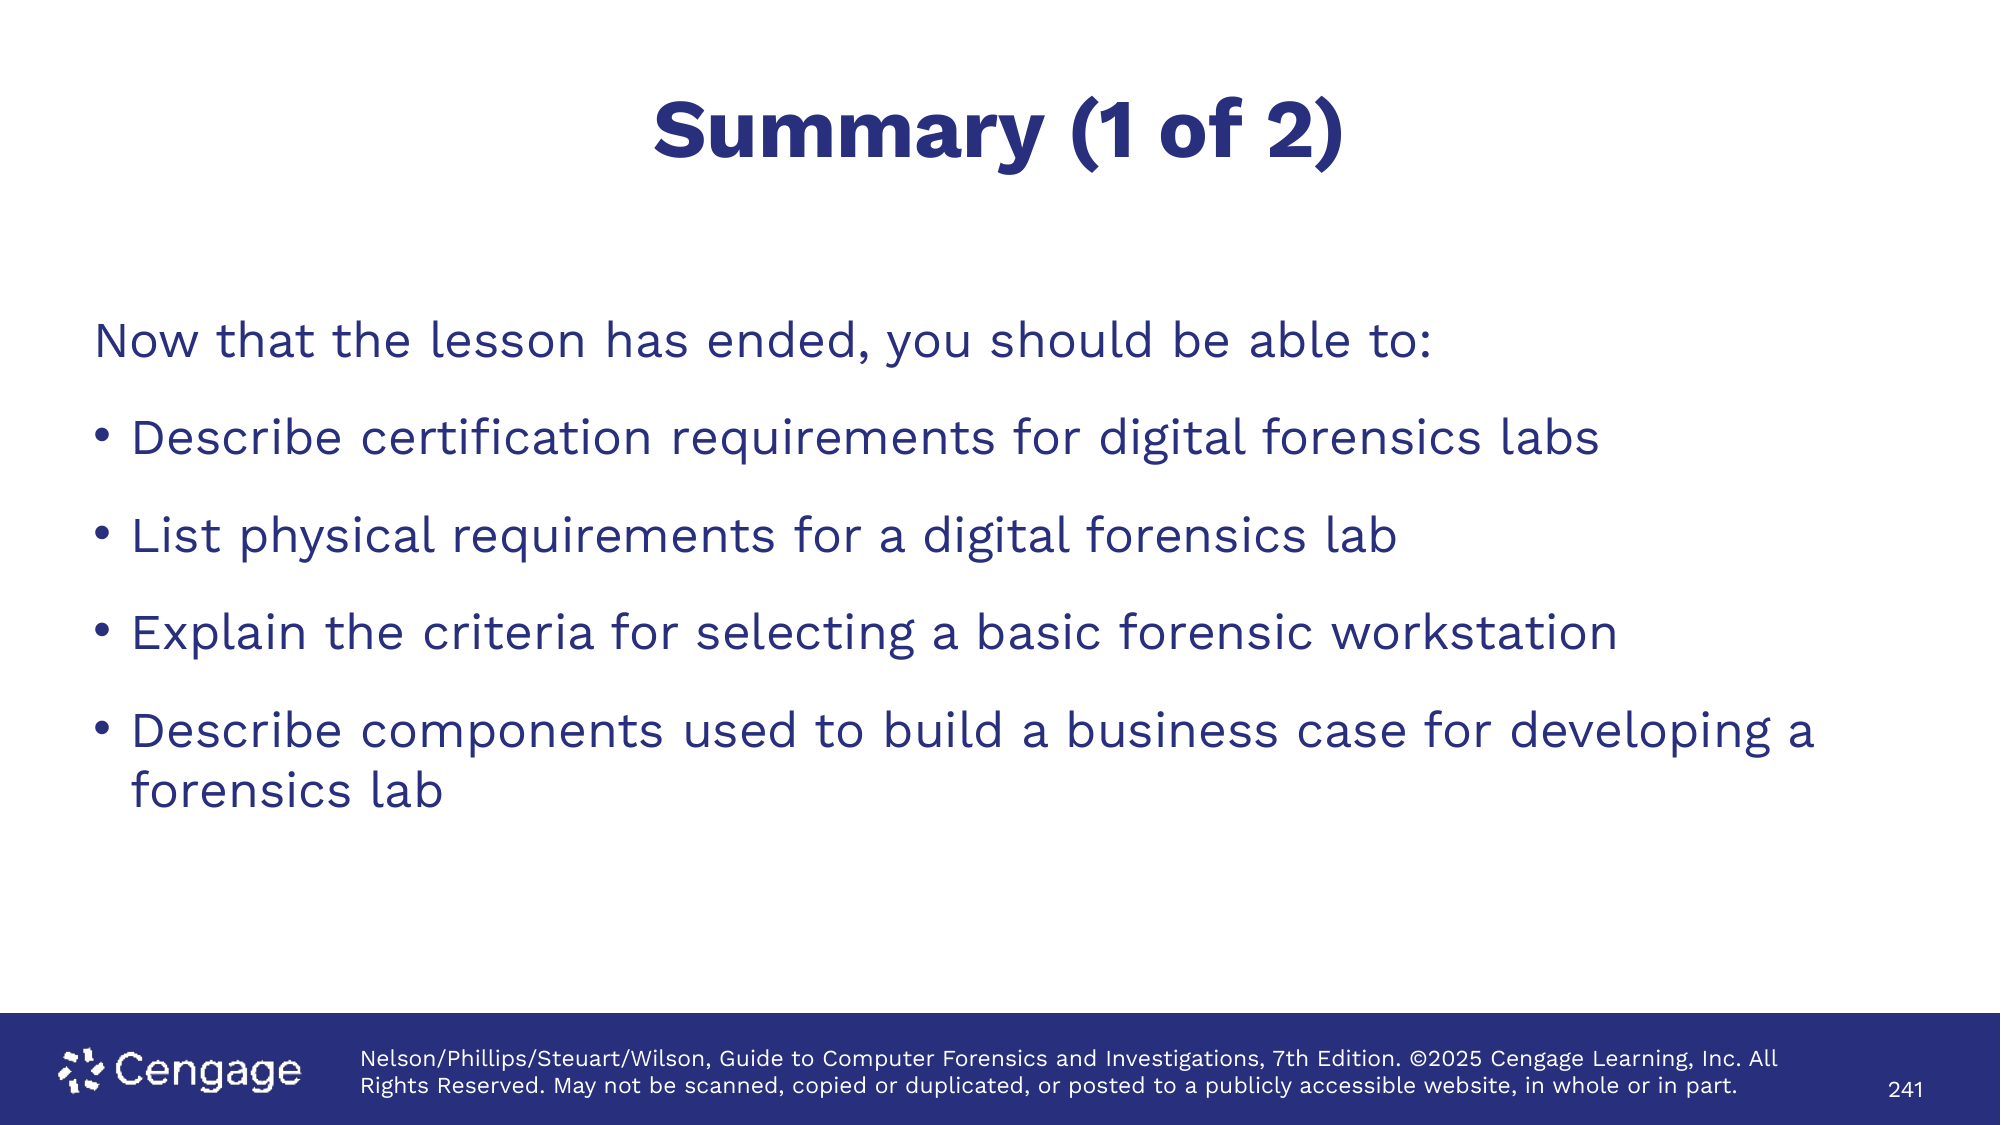

# Summary (1 of 2)
Now that the lesson has ended, you should be able to:
Describe certification requirements for digital forensics labs
List physical requirements for a digital forensics lab
Explain the criteria for selecting a basic forensic workstation
Describe components used to build a business case for developing a forensics lab